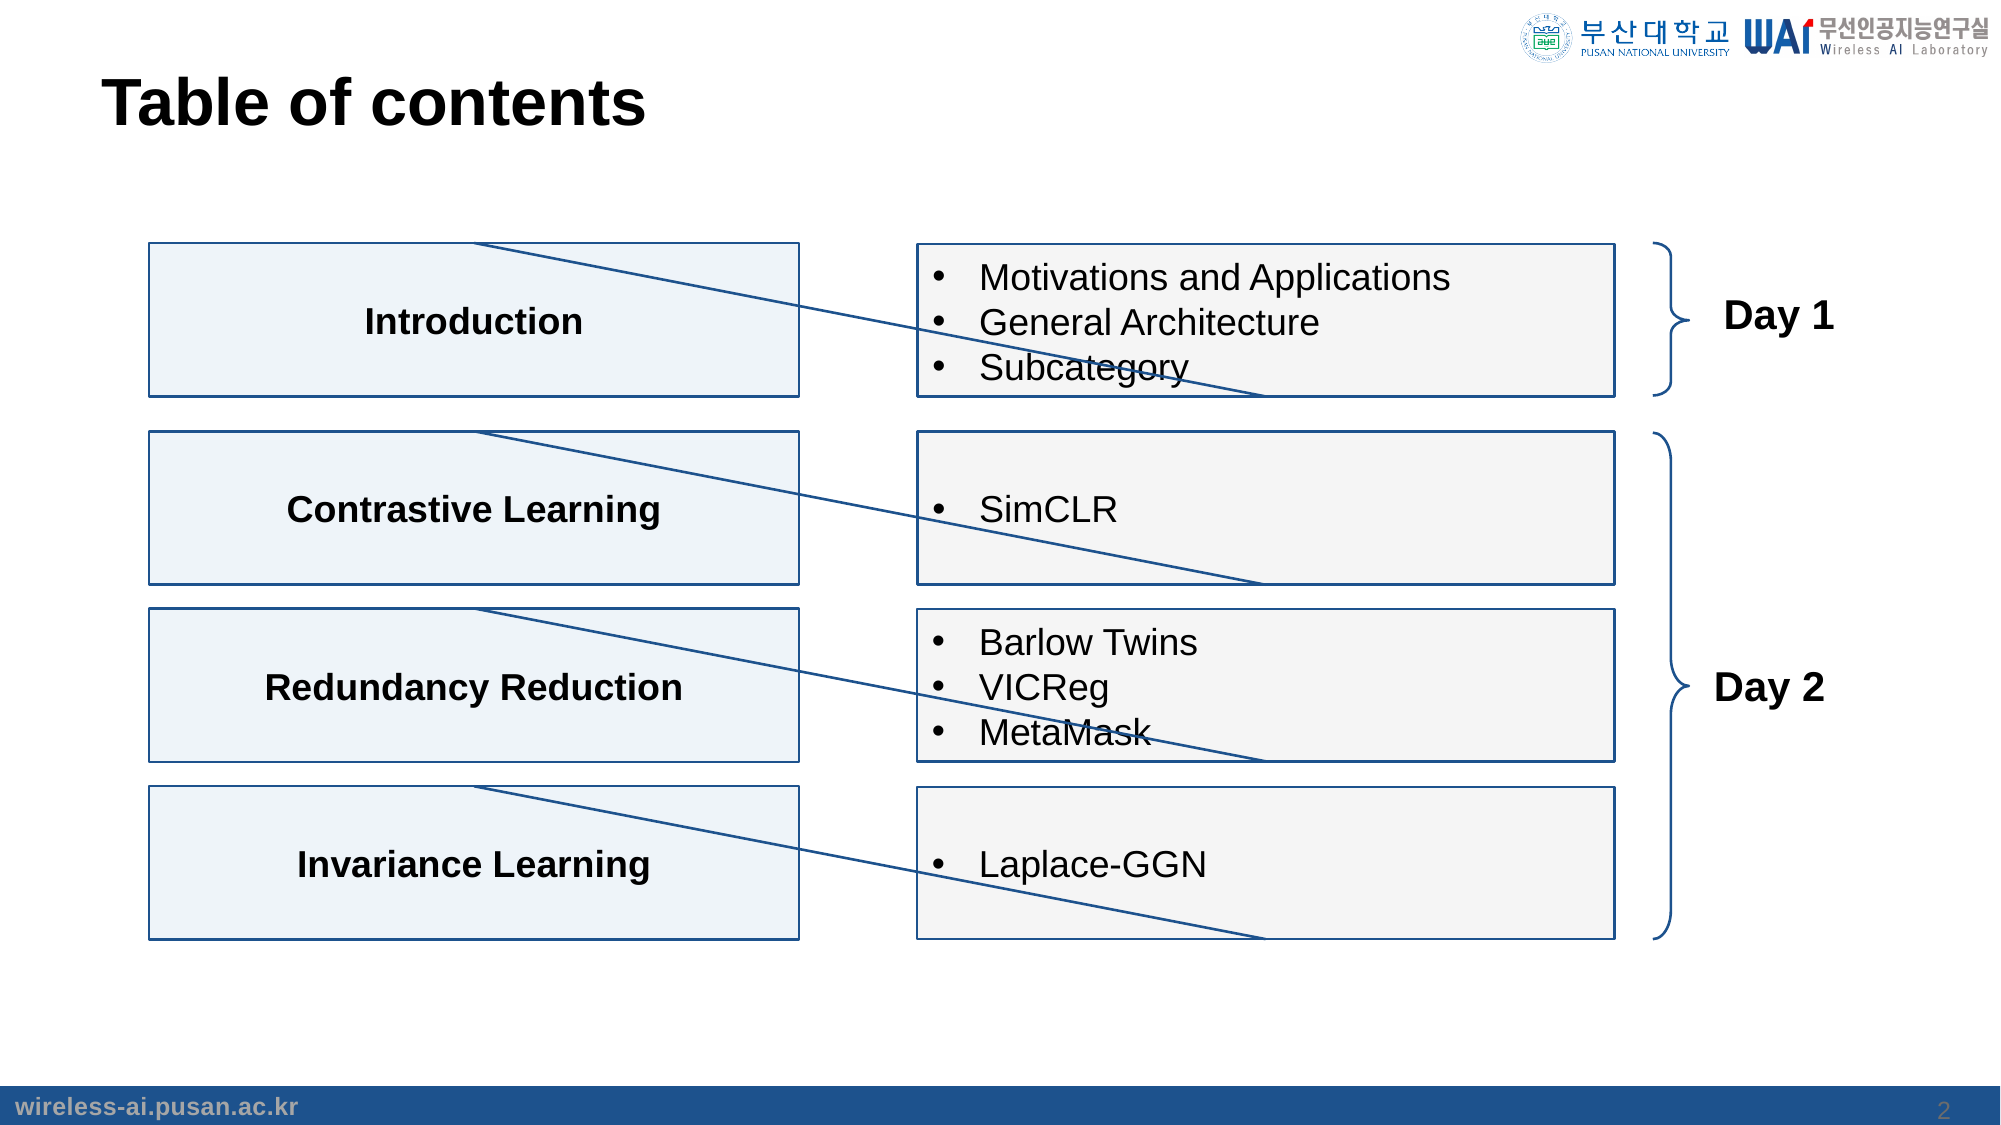

# Table of contents
Introduction

Motivations and Applications
General Architecture
Subcategory
Day 1
Contrastive Learning
SimCLR

Redundancy Reduction
Barlow Twins
VICReg
MetaMask
Day 2
Invariance Learning
Laplace-GGN
2